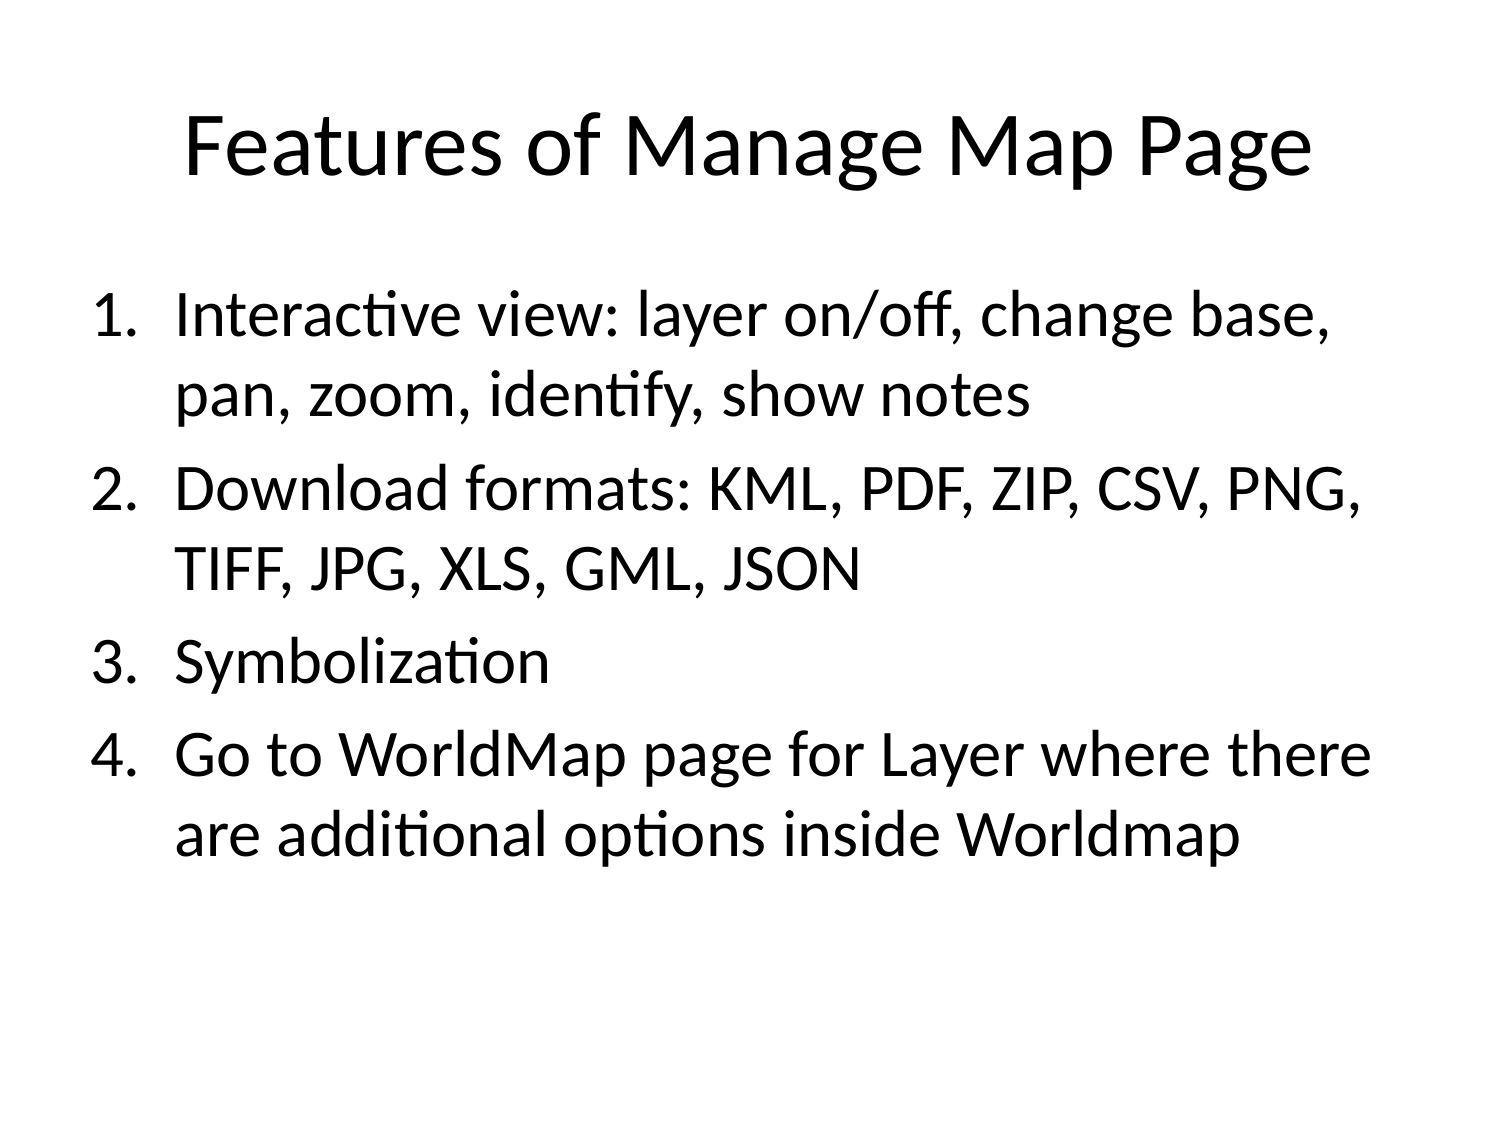

# Features of Manage Map Page
Interactive view: layer on/off, change base, pan, zoom, identify, show notes
Download formats: KML, PDF, ZIP, CSV, PNG, TIFF, JPG, XLS, GML, JSON
Symbolization
Go to WorldMap page for Layer where there are additional options inside Worldmap